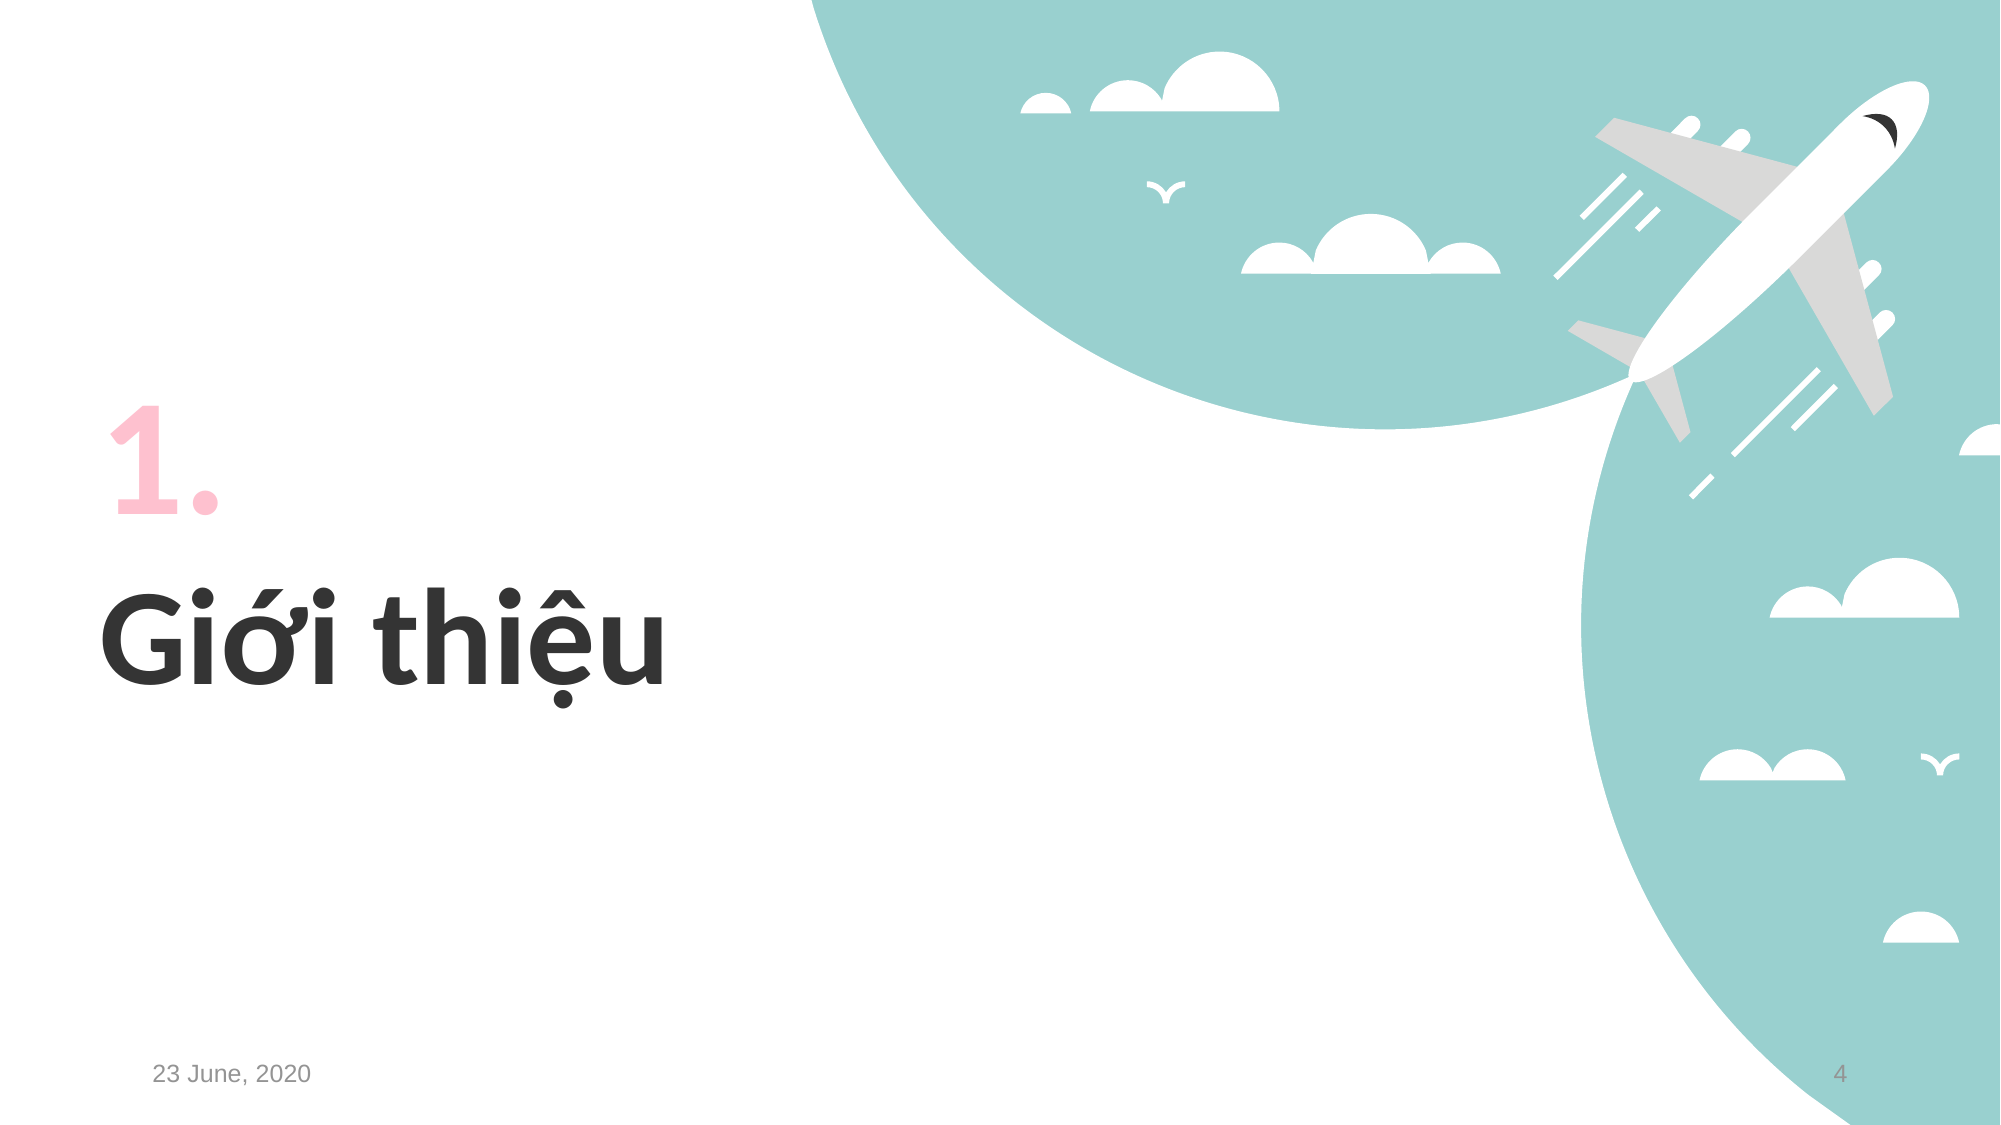

1.
Giới thiệu
23 June, 2020
4